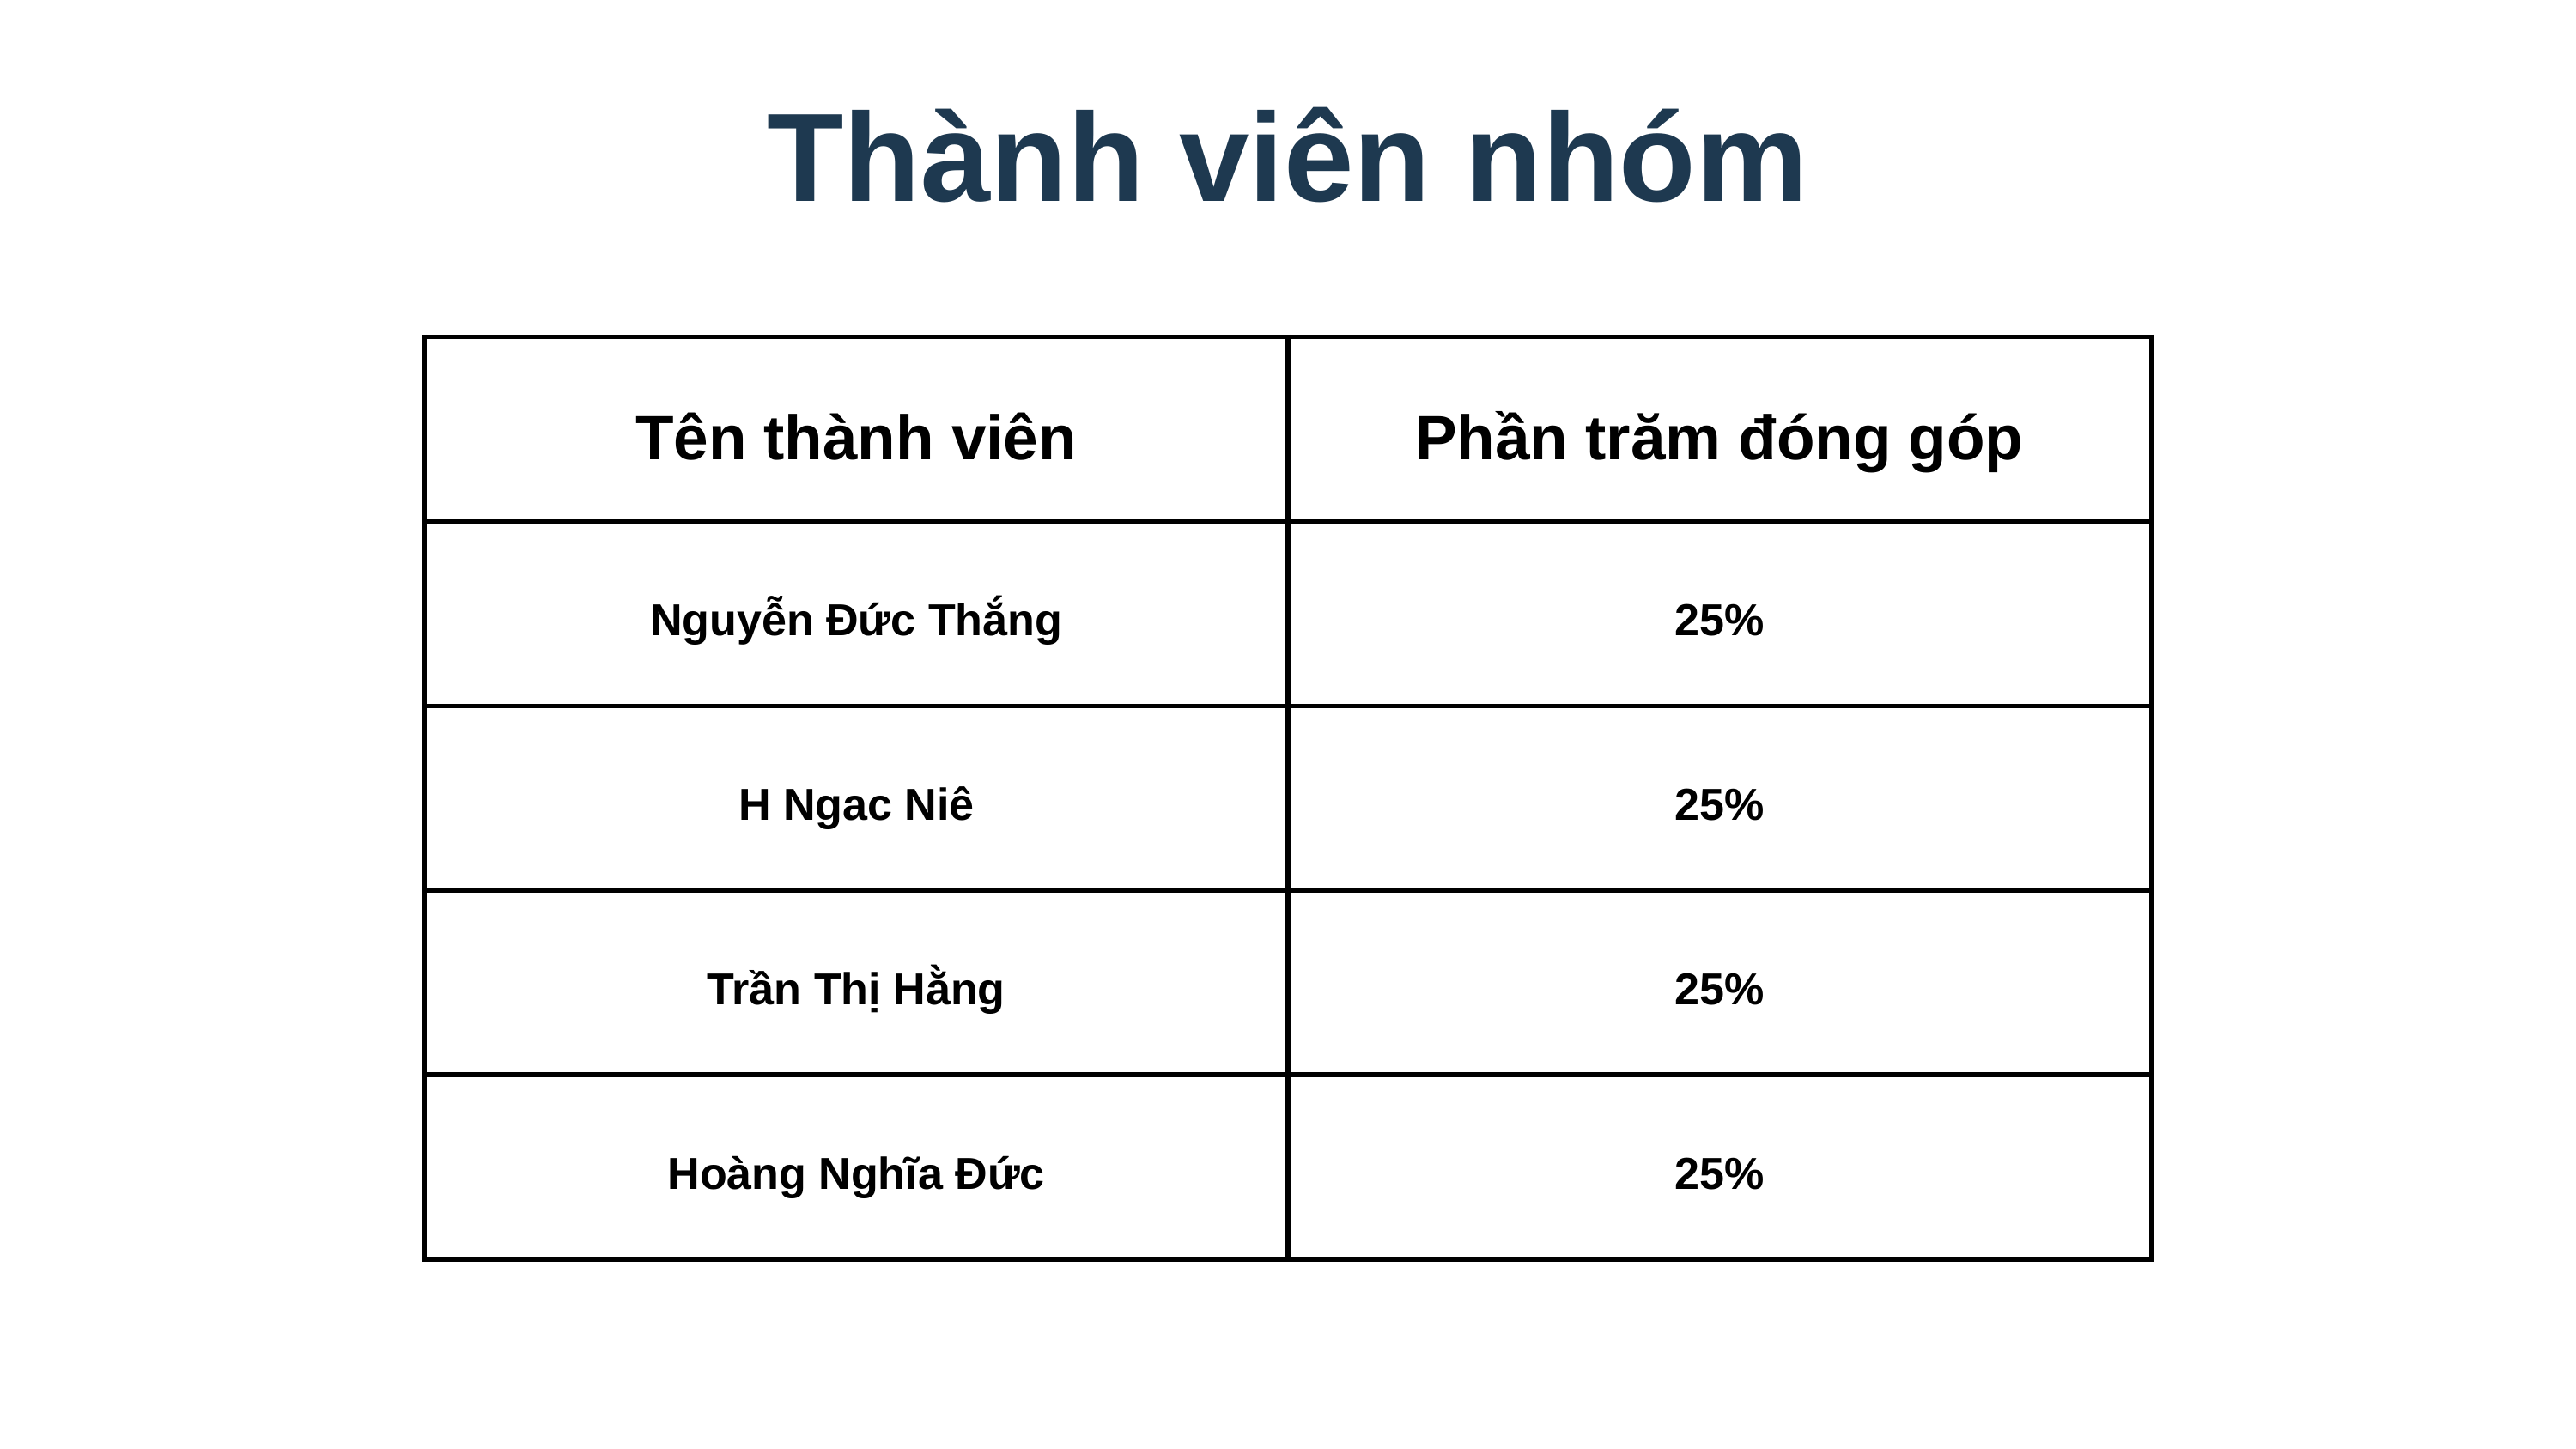

Thành viên nhóm
| Tên thành viên | Phần trăm đóng góp |
| --- | --- |
| Nguyễn Đức Thắng | 25% |
| H Ngac Niê | 25% |
| Trần Thị Hằng | 25% |
| Hoàng Nghĩa Đức | 25% |